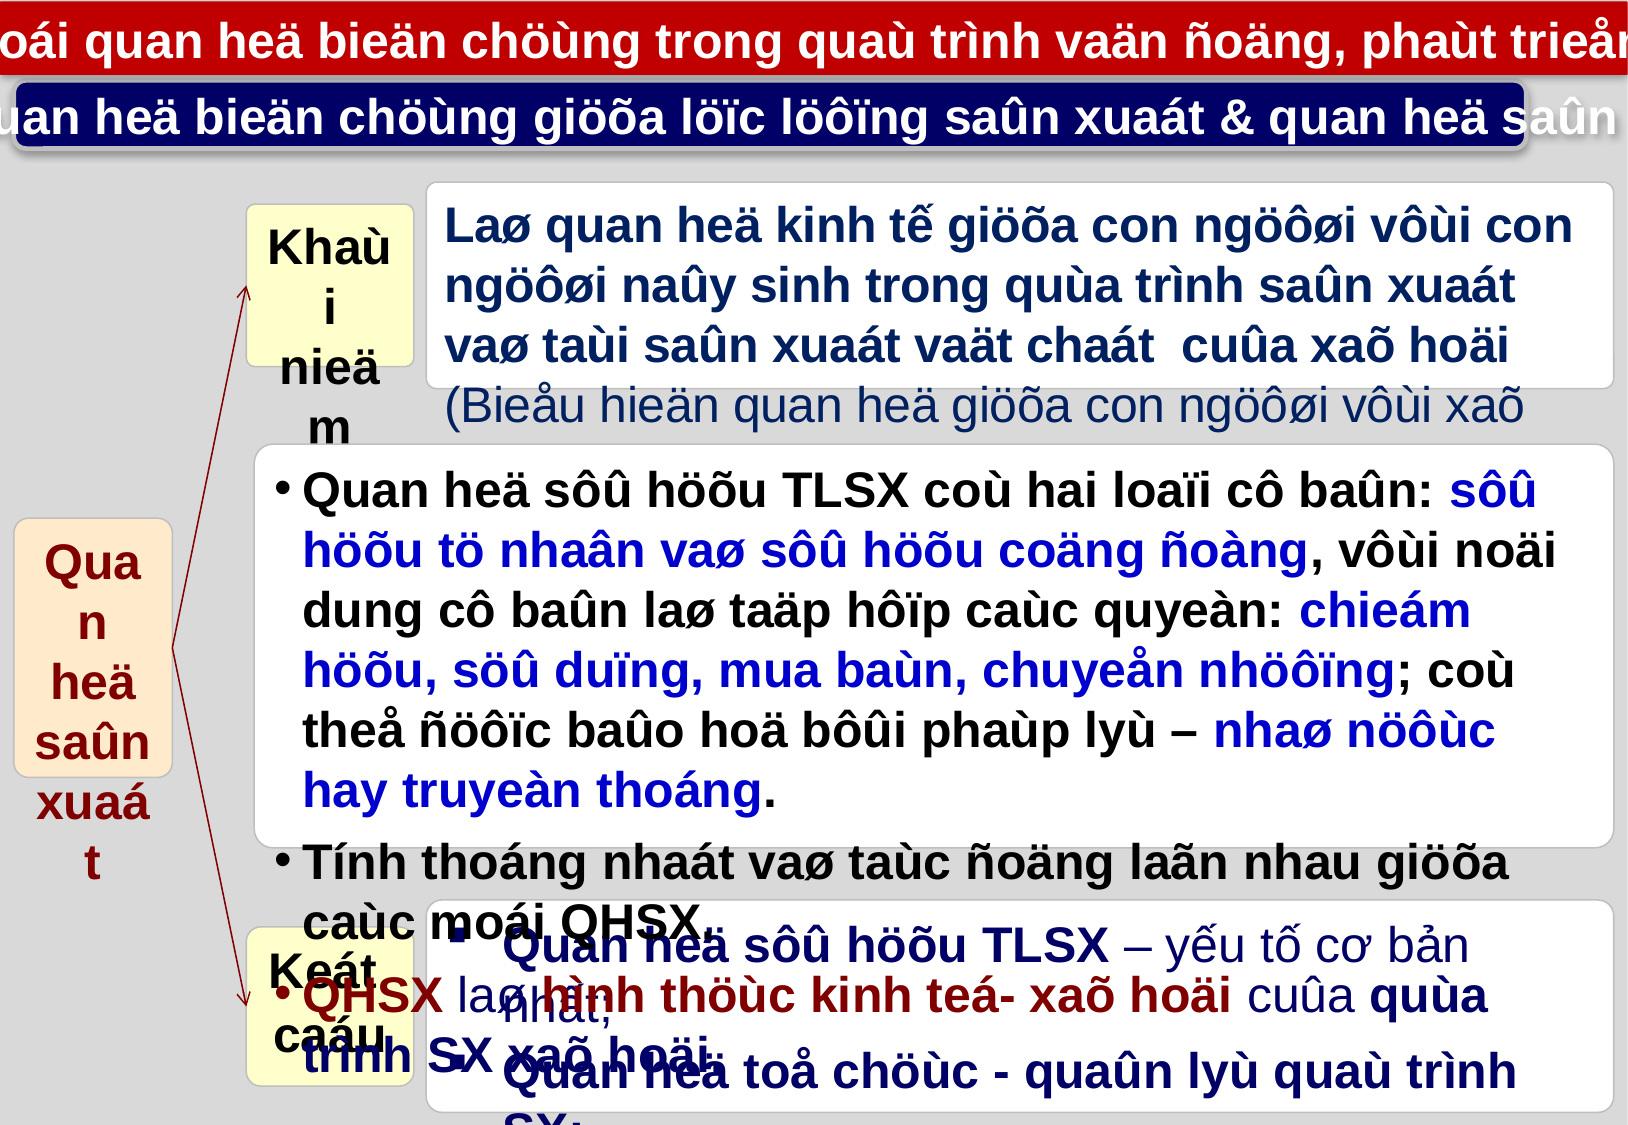

2. Caùc moái quan heä bieän chöùng trong quaù trình vaän ñoäng, phaùt trieån xaõ hoäi
a) Moái quan heä bieän chöùng giöõa löïc löôïng saûn xuaát & quan heä saûn xuaát
Laø quan heä kinh tế giöõa con ngöôøi vôùi con ngöôøi naûy sinh trong quùa trình saûn xuaát vaø taùi saûn xuaát vaät chaát  cuûa xaõ hoäi (Bieåu hieän quan heä giöõa con ngöôøi vôùi xaõ hoäi).
Khaùi nieäm
Quan heä sôû höõu TLSX coù hai loaïi cô baûn: sôû höõu tö nhaân vaø sôû höõu coäng ñoàng, vôùi noäi dung cô baûn laø taäp hôïp caùc quyeàn: chieám höõu, söû duïng, mua baùn, chuyeån nhöôïng; coù theå ñöôïc baûo hoä bôûi phaùp lyù – nhaø nöôùc hay truyeàn thoáng.
Tính thoáng nhaát vaø taùc ñoäng laãn nhau giöõa caùc moái QHSX.
QHSX laø hình thöùc kinh teá- xaõ hoäi cuûa quùa trình SX xaõ hoäi.
Quan heä saûn xuaát
Quan heä sôû höõu TLSX – yếu tố cơ bản nhất;
Quan heä toå chöùc - quaûn lyù quaù trình SX;
Quan heä phaân phoái keát quaû cuûa quaù trình SX.
Keát
caáu